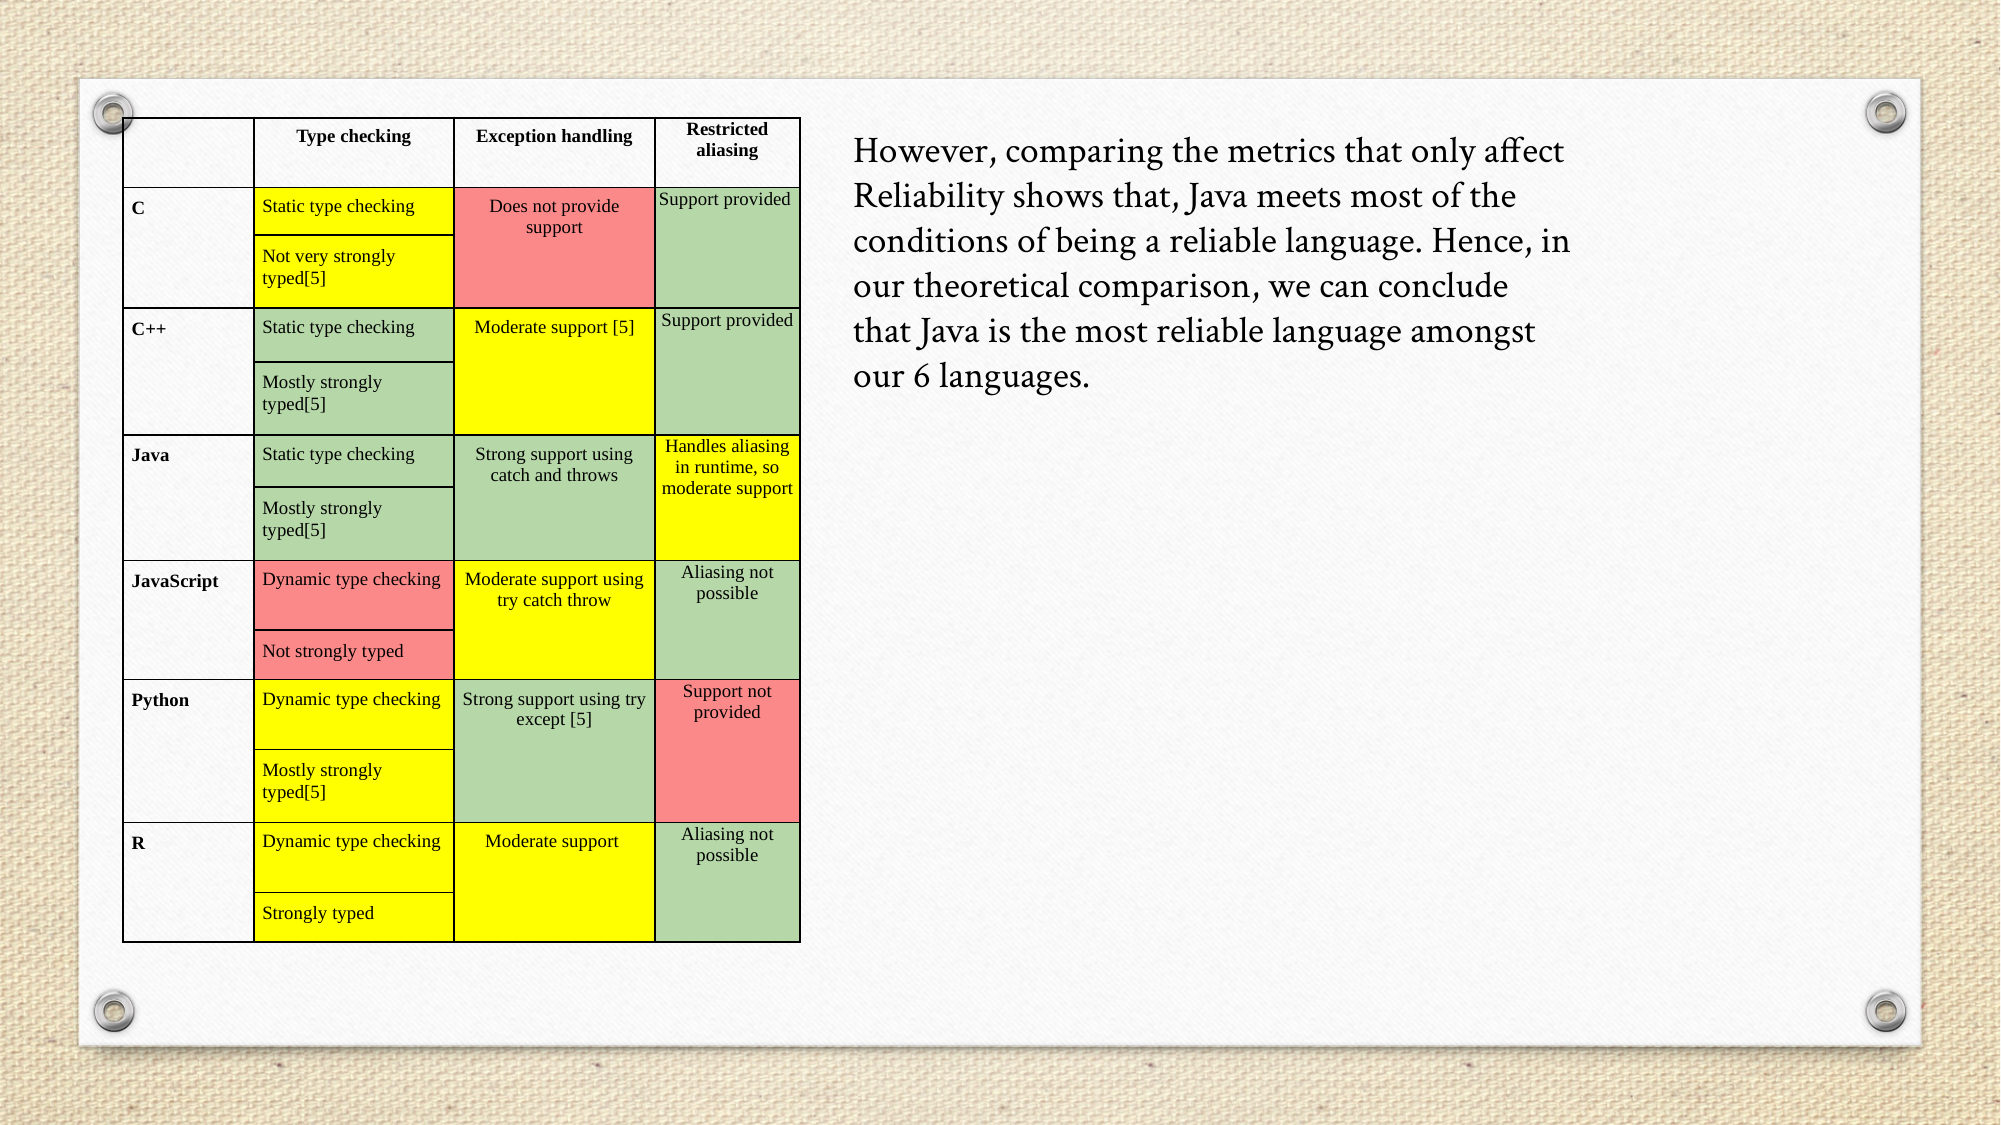

|  | Type checking | Exception handling | Restricted aliasing |
| --- | --- | --- | --- |
| C | Static type checking | Does not provide support | Support provided |
|  | Not very strongly typed[5] |  |  |
| C++ | Static type checking | Moderate support [5] | Support provided |
|  | Mostly strongly typed[5] |  |  |
| Java | Static type checking | Strong support using catch and throws | Handles aliasing in runtime, so moderate support |
|  | Mostly strongly typed[5] |  |  |
| JavaScript | Dynamic type checking | Moderate support using try catch throw | Aliasing not possible |
|  | Not strongly typed |  |  |
| Python | Dynamic type checking | Strong support using try except [5] | Support not provided |
|  | Mostly strongly typed[5] |  |  |
| R | Dynamic type checking | Moderate support | Aliasing not possible |
|  | Strongly typed |  |  |
However, comparing the metrics that only affect Reliability shows that, Java meets most of the conditions of being a reliable language. Hence, in our theoretical comparison, we can conclude that Java is the most reliable language amongst our 6 languages.